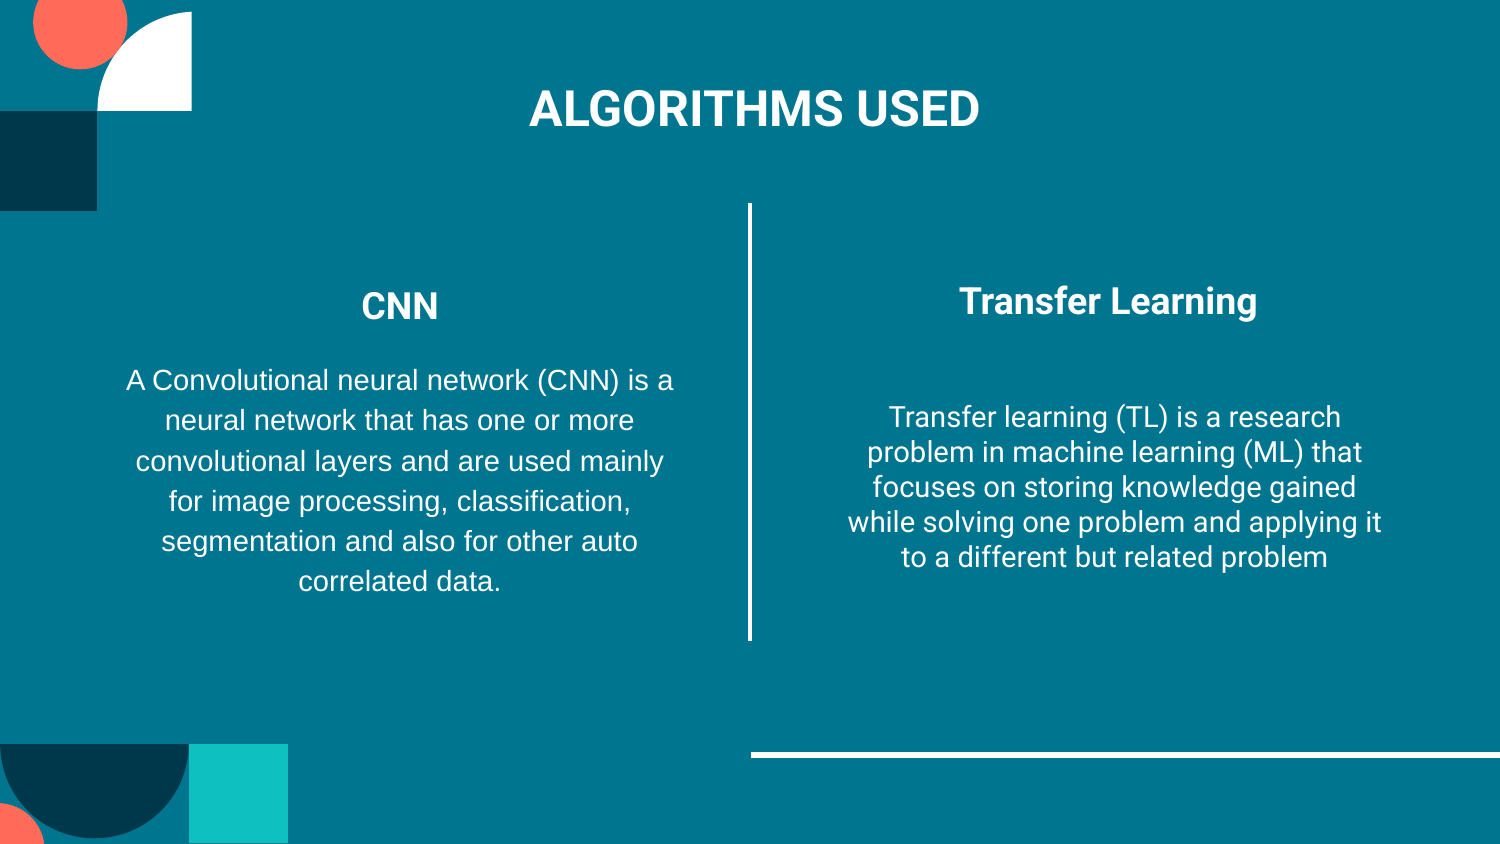

ALGORITHMS USED
Transfer Learning
CNN
A Convolutional neural network (CNN) is a neural network that has one or more convolutional layers and are used mainly for image processing, classification, segmentation and also for other auto correlated data.
Transfer learning (TL) is a research problem in machine learning (ML) that focuses on storing knowledge gained while solving one problem and applying it to a different but related problem